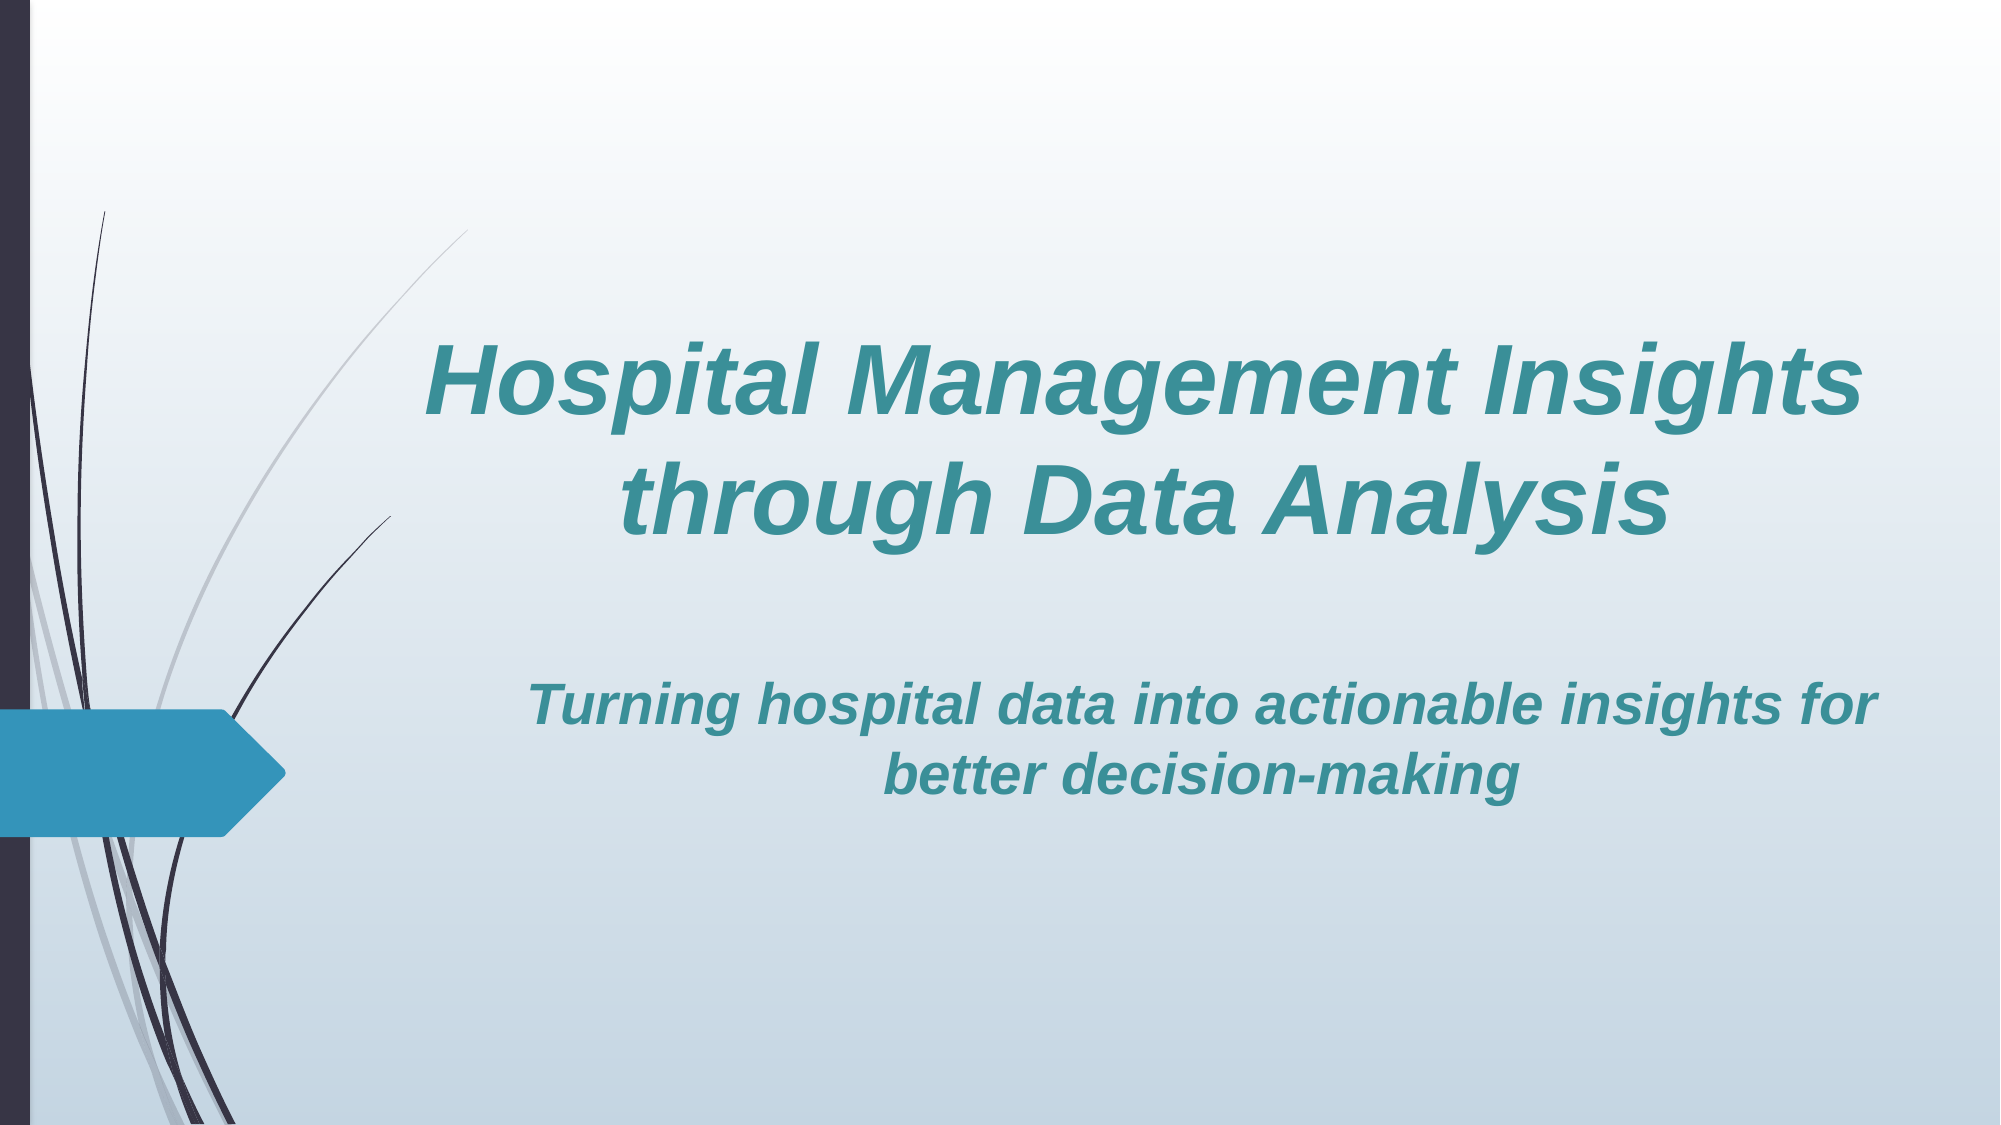

# Hospital Management Insights through Data Analysis
Turning hospital data into actionable insights for better decision-making